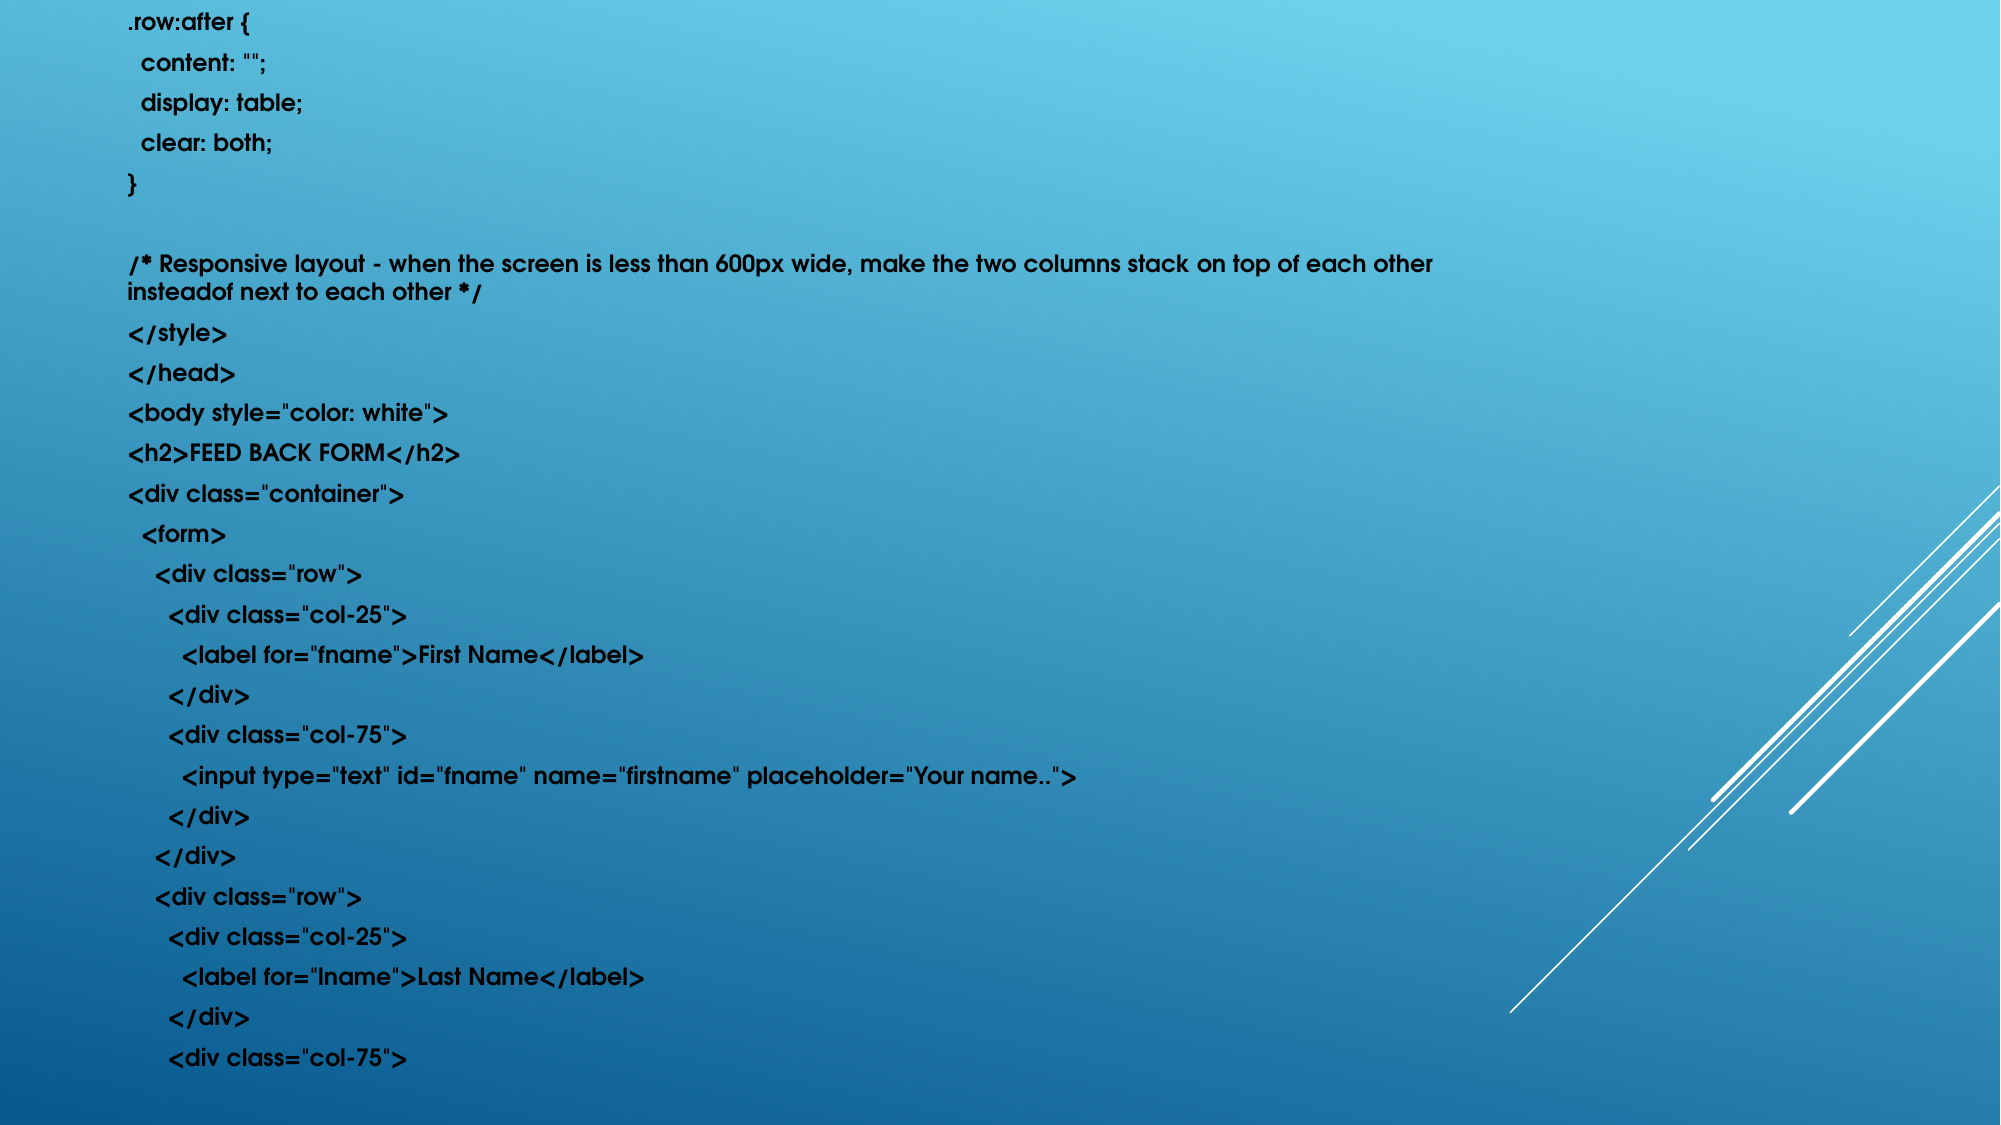

.row:after {
  content: "";
  display: table;
  clear: both;
}

/* Responsive layout - when the screen is less than 600px wide, make the two columns stack on top of each other insteadof next to each other */
</style>
</head>
<body style="color: white">
<h2>FEED BACK FORM</h2>
<div class="container">
  <form>
    <div class="row">
      <div class="col-25">
        <label for="fname">First Name</label>
      </div>
      <div class="col-75">
        <input type="text" id="fname" name="firstname" placeholder="Your name..">
      </div>
    </div>
    <div class="row">
      <div class="col-25">
        <label for="lname">Last Name</label>
      </div>
      <div class="col-75">